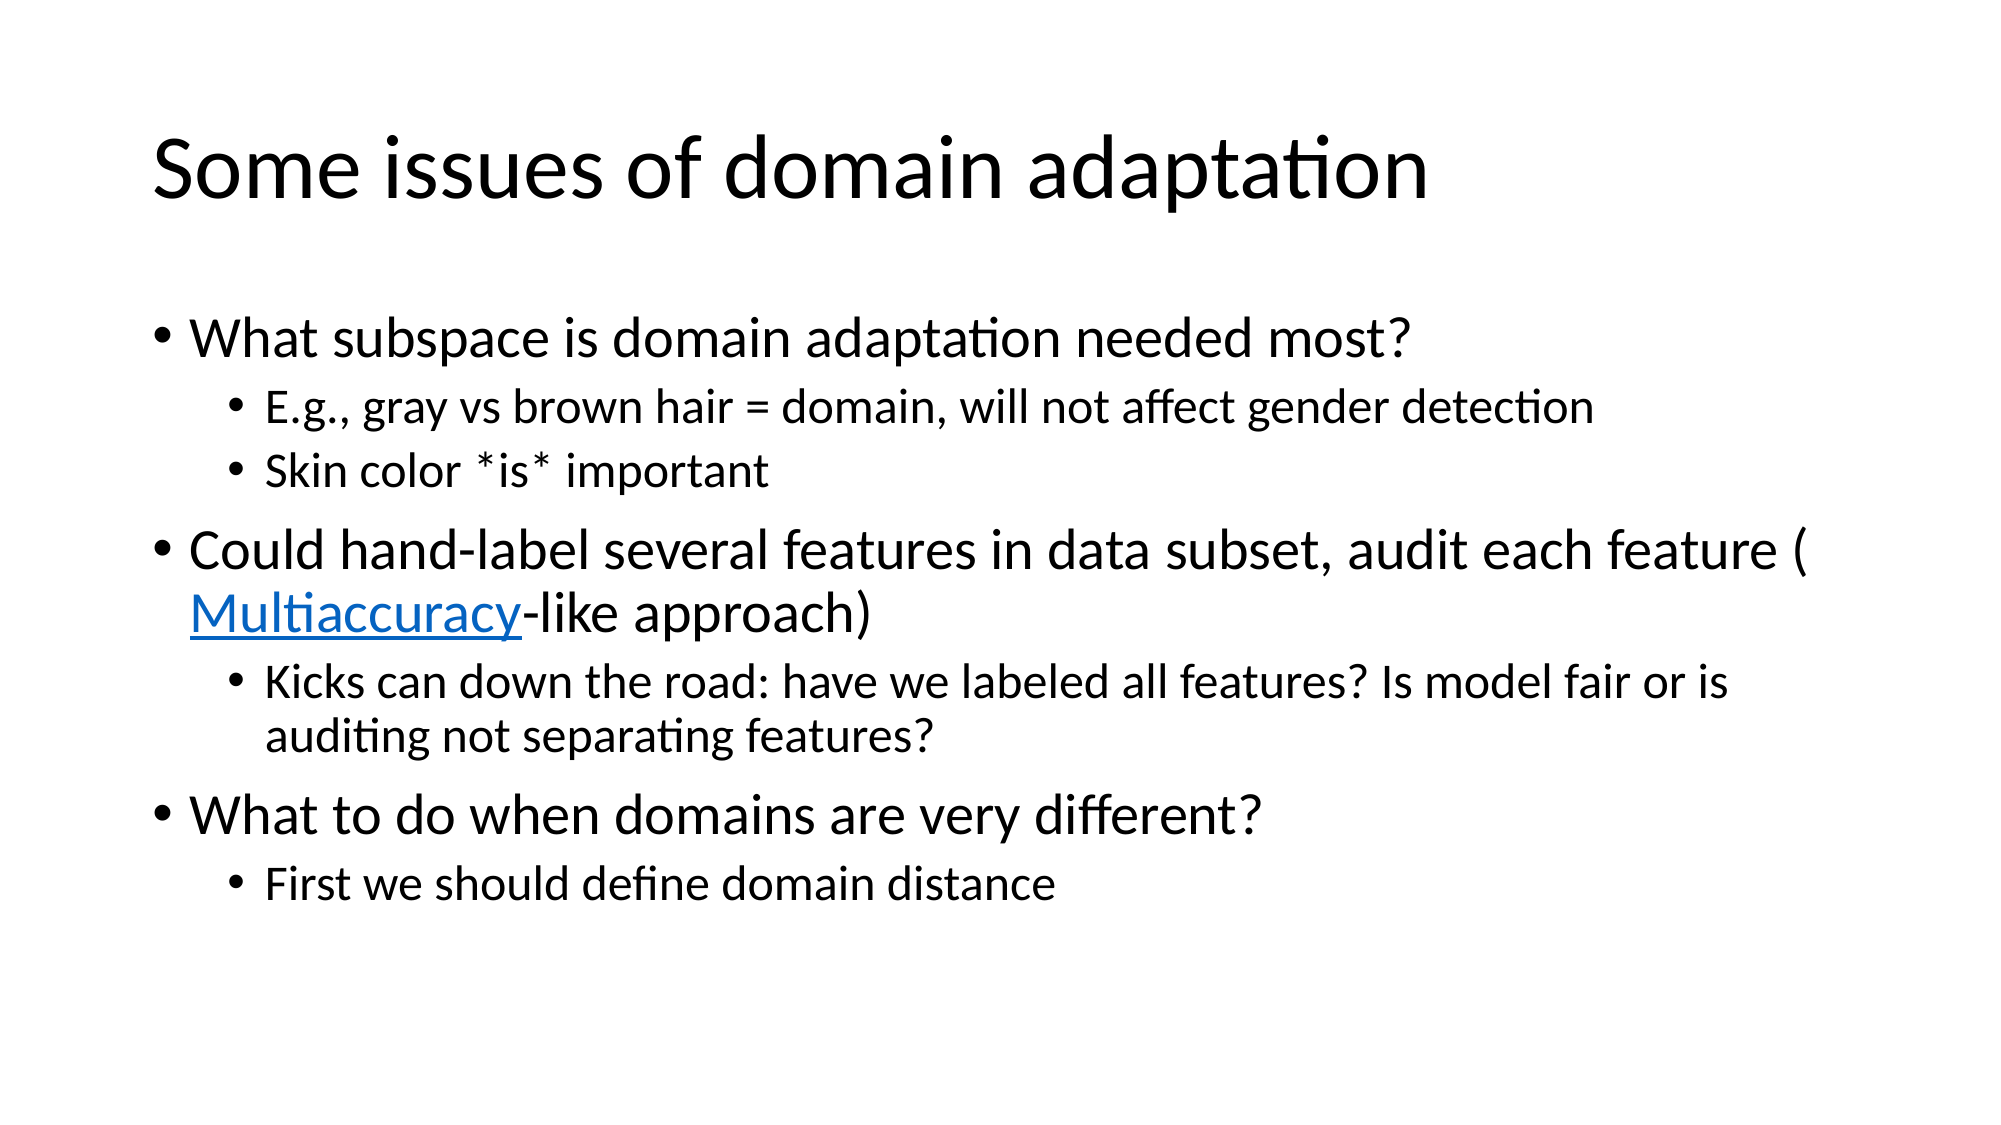

# Some issues of domain adaptation
What subspace is domain adaptation needed most?
E.g., gray vs brown hair = domain, will not affect gender detection
Skin color *is* important
Could hand-label several features in data subset, audit each feature (Multiaccuracy-like approach)
Kicks can down the road: have we labeled all features? Is model fair or is auditing not separating features?
What to do when domains are very different?
First we should define domain distance